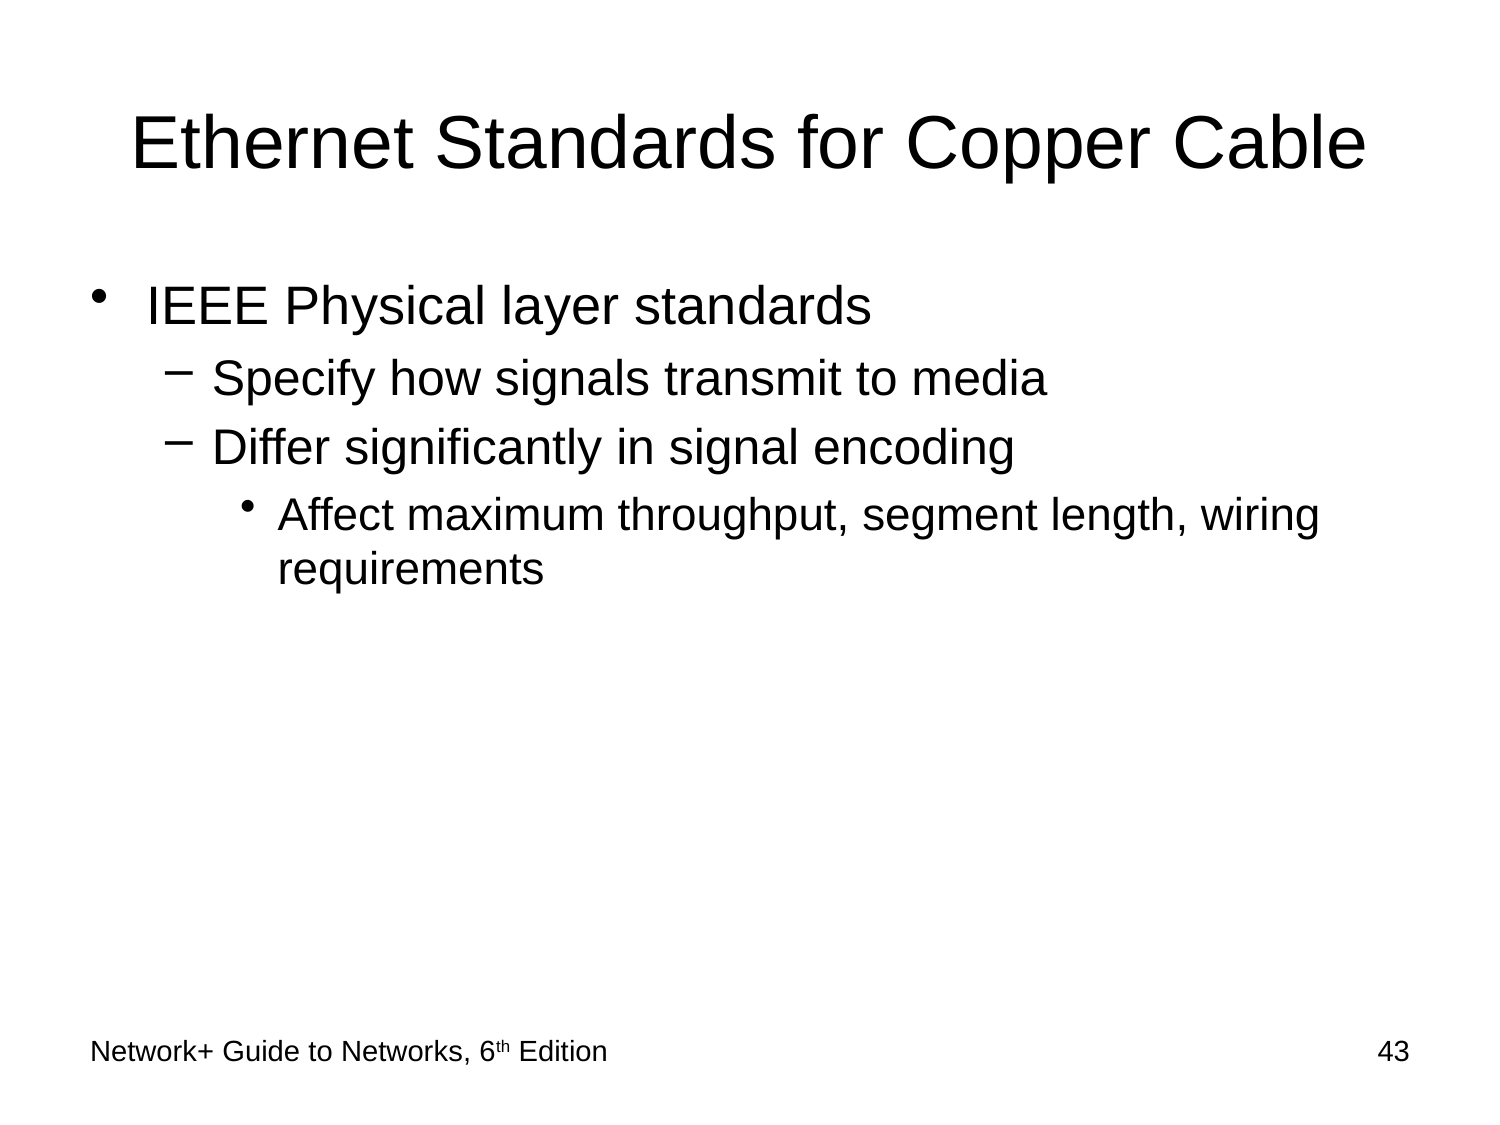

# Ethernet Standards for Copper Cable
IEEE Physical layer standards
Specify how signals transmit to media
Differ significantly in signal encoding
Affect maximum throughput, segment length, wiring requirements
Network+ Guide to Networks, 6th Edition
43